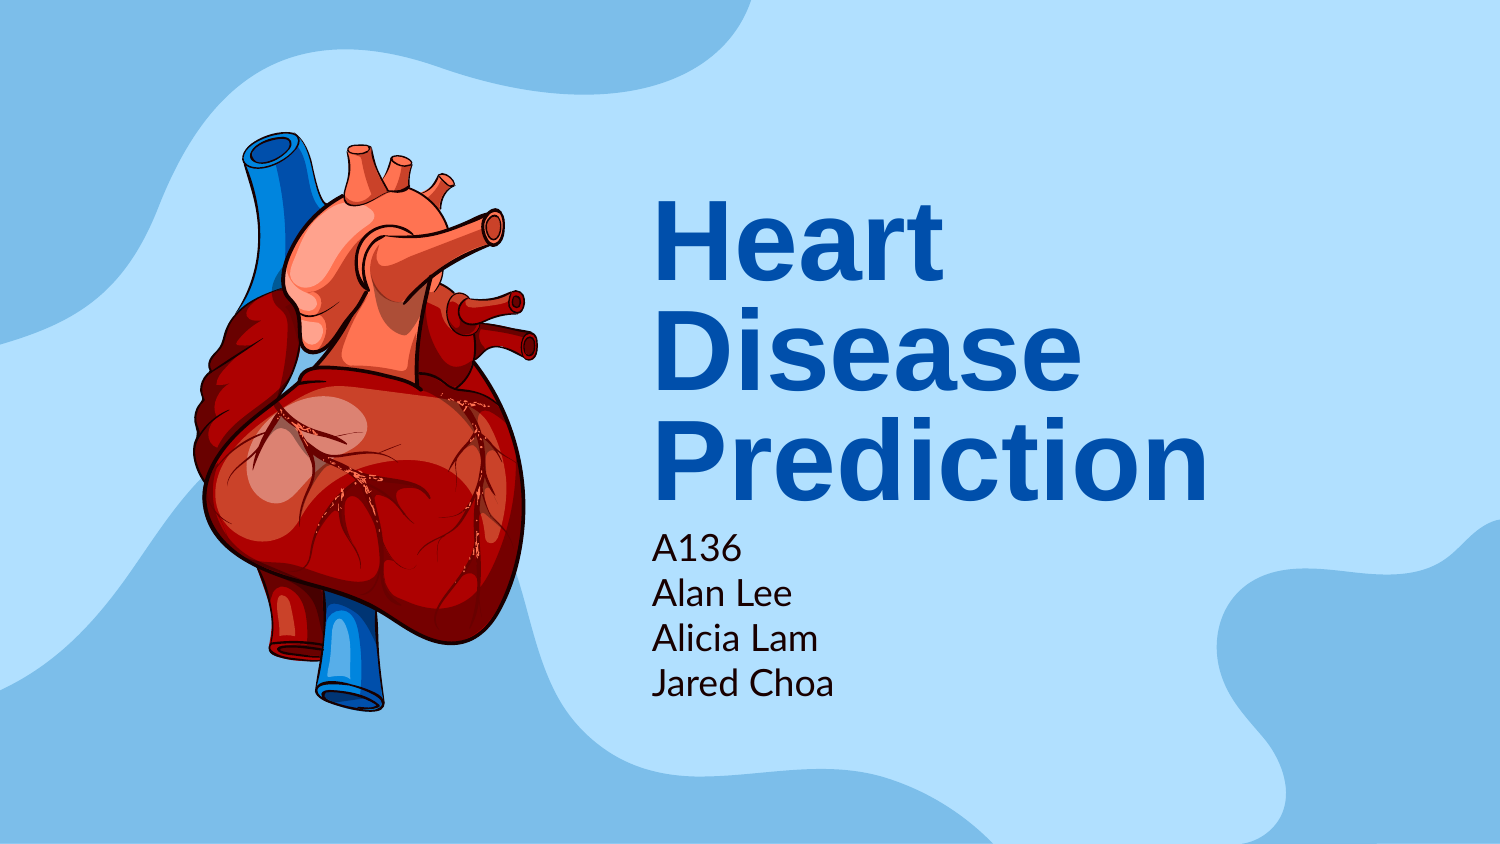

# Heart Disease Prediction
A136
Alan Lee
Alicia Lam
Jared Choa